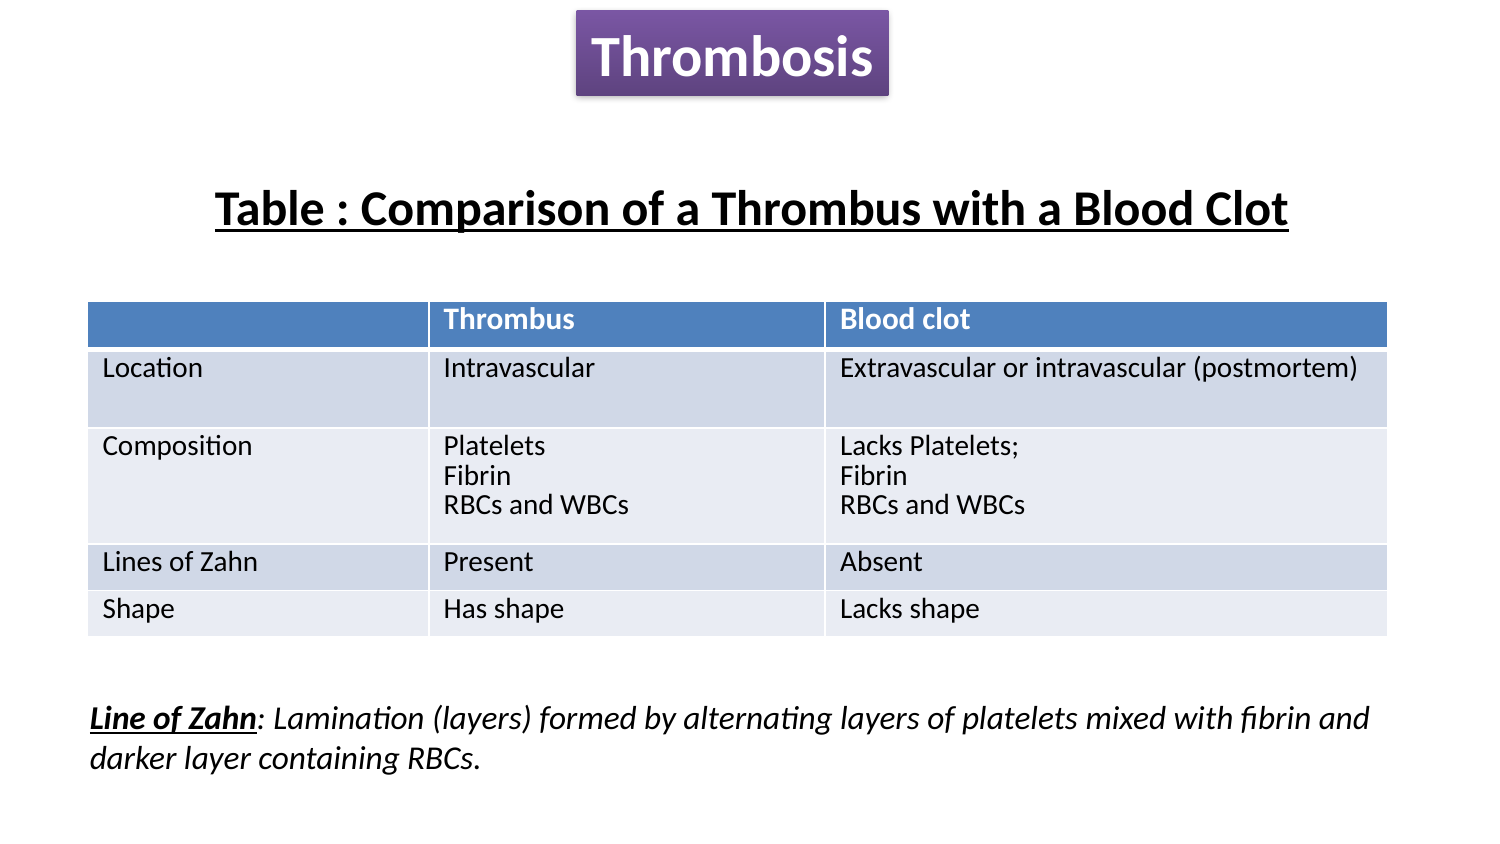

Thrombosis
Table : Comparison of a Thrombus with a Blood Clot
|  | Thrombus | Blood clot |
| --- | --- | --- |
| Location | Intravascular | Extravascular or intravascular (postmortem) |
| Composition | Platelets Fibrin RBCs and WBCs | Lacks Platelets; Fibrin RBCs and WBCs |
| Lines of Zahn | Present | Absent |
| Shape | Has shape | Lacks shape |
Line of Zahn: Lamination (layers) formed by alternating layers of platelets mixed with fibrin and darker layer containing RBCs.